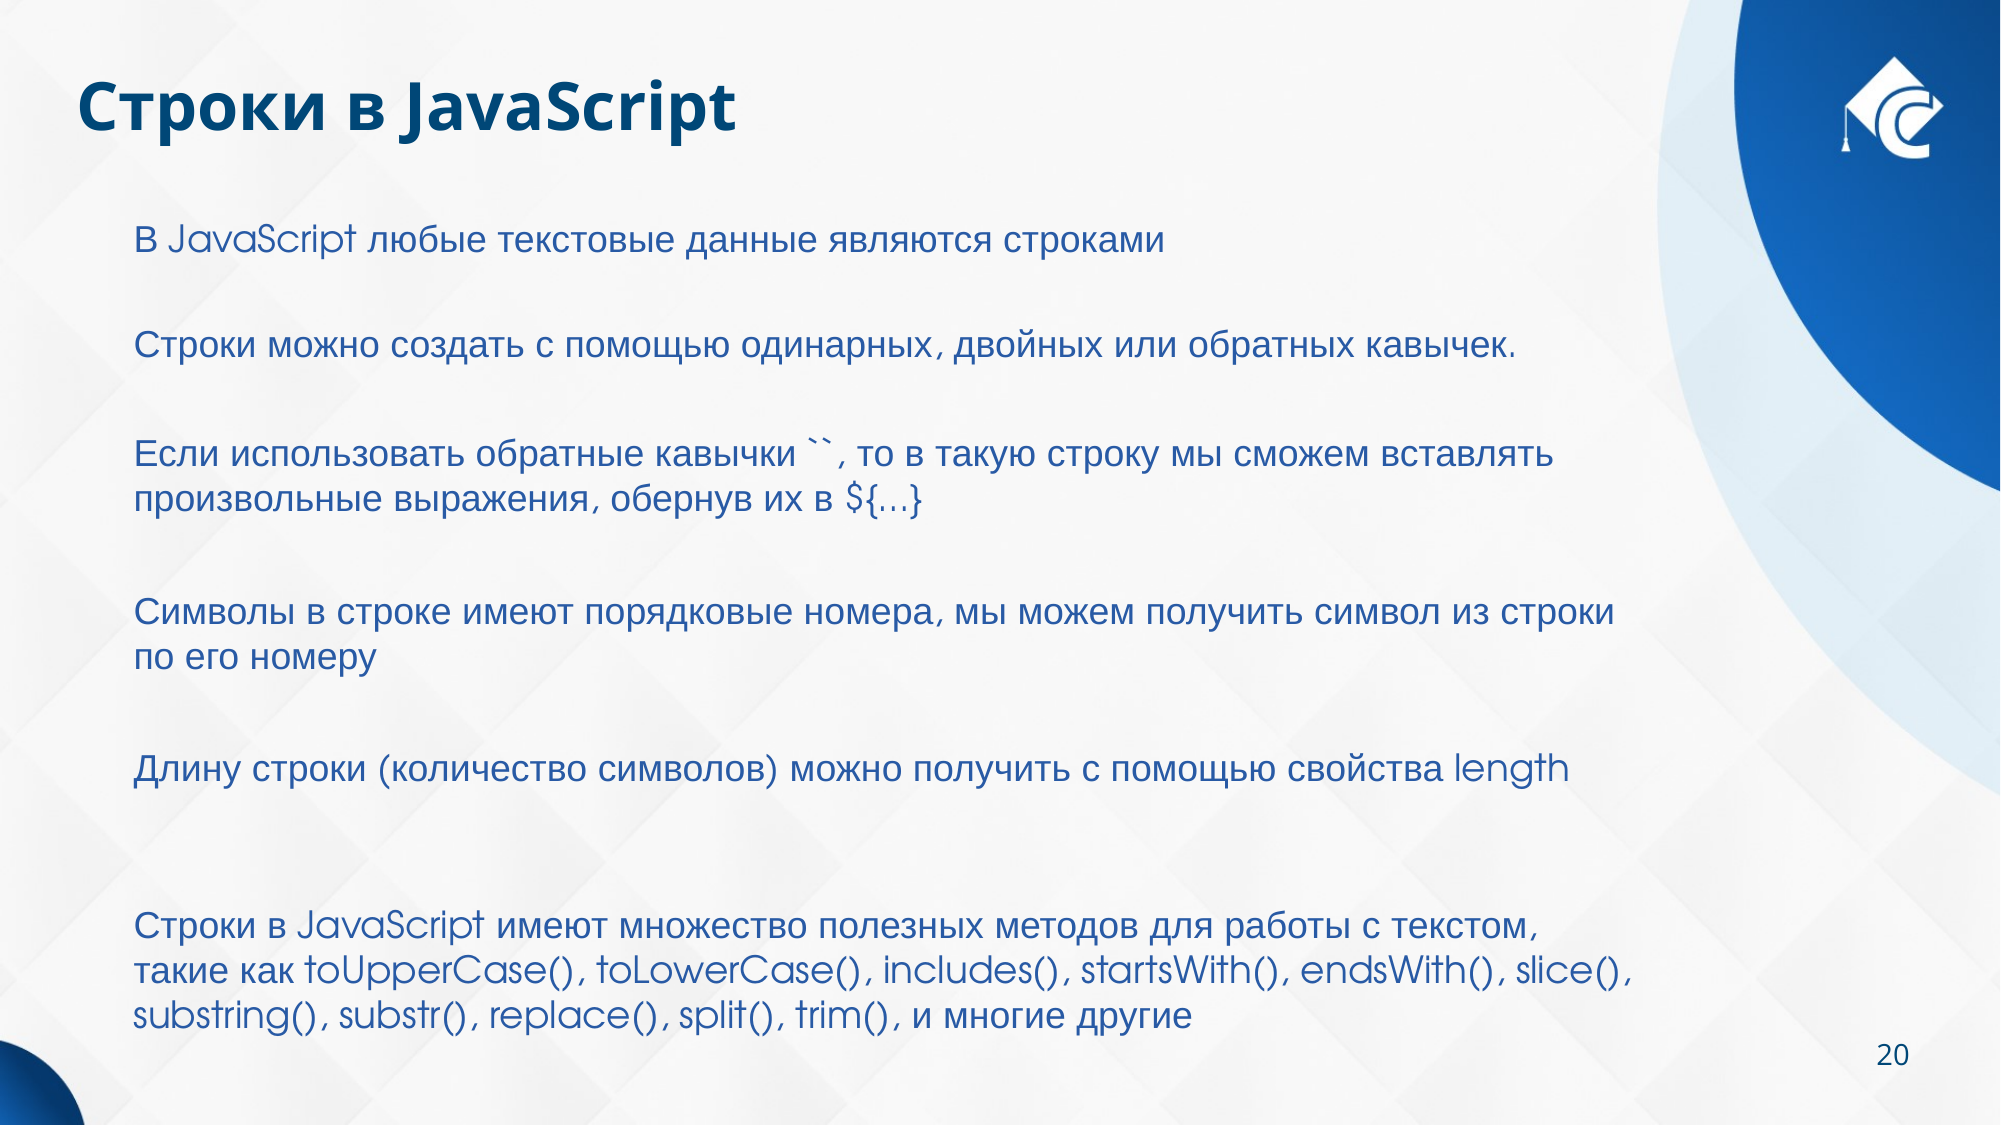

# Строки в JavaScript
В JavaScript любые текстовые данные являются строками
Строки можно создать с помощью одинарных, двойных или обратных кавычек.
Если использовать обратные кавычки ``, то в такую строку мы сможем вставлять произвольные выражения, обернув их в ${…}
Символы в строке имеют порядковые номера, мы можем получить символ из строки по его номеру
Длину строки (количество символов) можно получить с помощью свойства length
Строки в JavaScript имеют множество полезных методов для работы с текстом, такие как toUpperCase(), toLowerCase(), includes(), startsWith(), endsWith(), slice(), substring(), substr(), replace(), split(), trim(), и многие другие
20